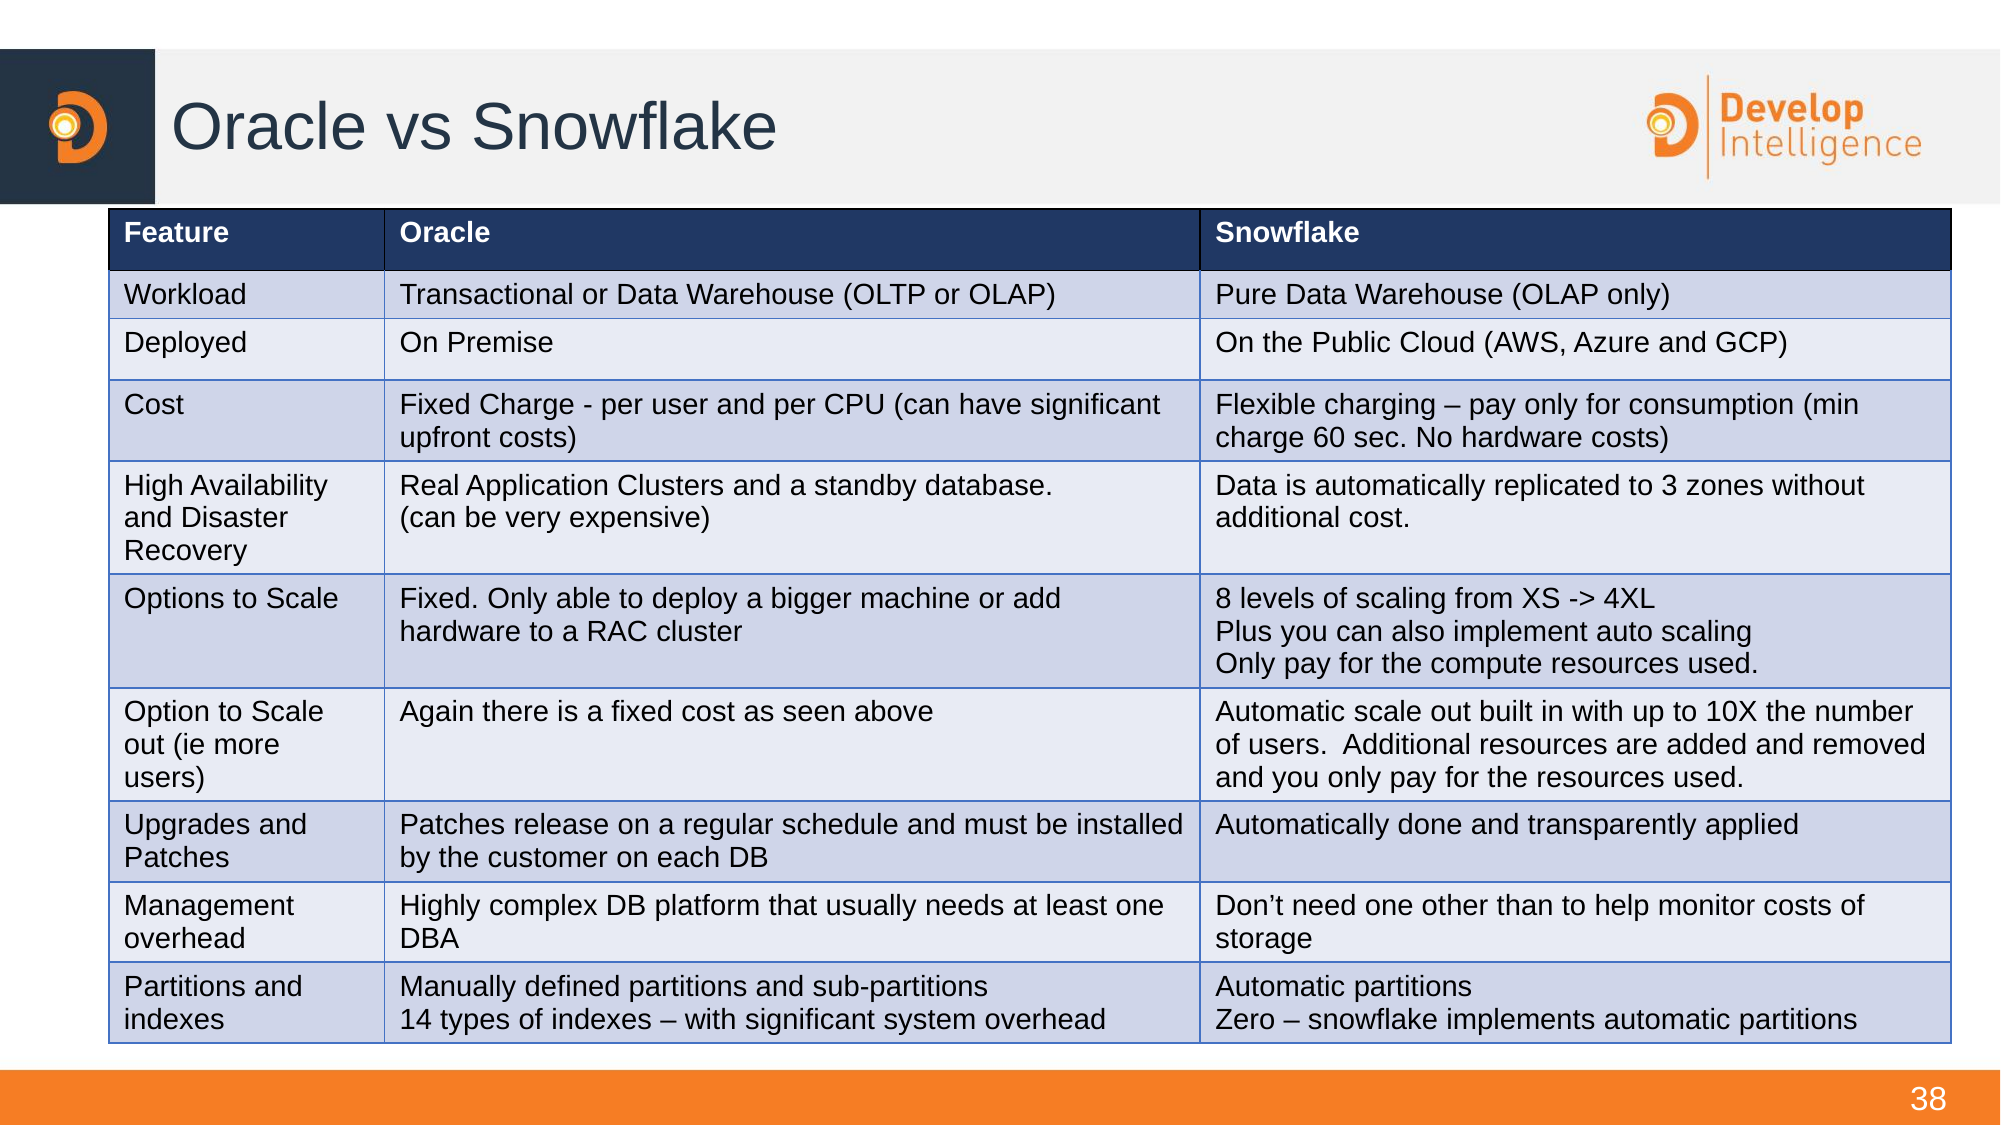

# Oracle vs Snowflake
| Feature | Oracle | Snowflake |
| --- | --- | --- |
| Workload | Transactional or Data Warehouse (OLTP or OLAP) | Pure Data Warehouse (OLAP only) |
| Deployed | On Premise | On the Public Cloud (AWS, Azure and GCP) |
| Cost | Fixed Charge - per user and per CPU (can have significant upfront costs) | Flexible charging – pay only for consumption (min charge 60 sec. No hardware costs) |
| High Availability and Disaster Recovery | Real Application Clusters and a standby database. (can be very expensive) | Data is automatically replicated to 3 zones without additional cost. |
| Options to Scale | Fixed. Only able to deploy a bigger machine or add hardware to a RAC cluster | 8 levels of scaling from XS -> 4XL Plus you can also implement auto scaling Only pay for the compute resources used. |
| Option to Scale out (ie more users) | Again there is a fixed cost as seen above | Automatic scale out built in with up to 10X the number of users. Additional resources are added and removed and you only pay for the resources used. |
| Upgrades and Patches | Patches release on a regular schedule and must be installed by the customer on each DB | Automatically done and transparently applied |
| Management overhead | Highly complex DB platform that usually needs at least one DBA | Don’t need one other than to help monitor costs of storage |
| Partitions and indexes | Manually defined partitions and sub-partitions 14 types of indexes – with significant system overhead | Automatic partitions Zero – snowflake implements automatic partitions |
38